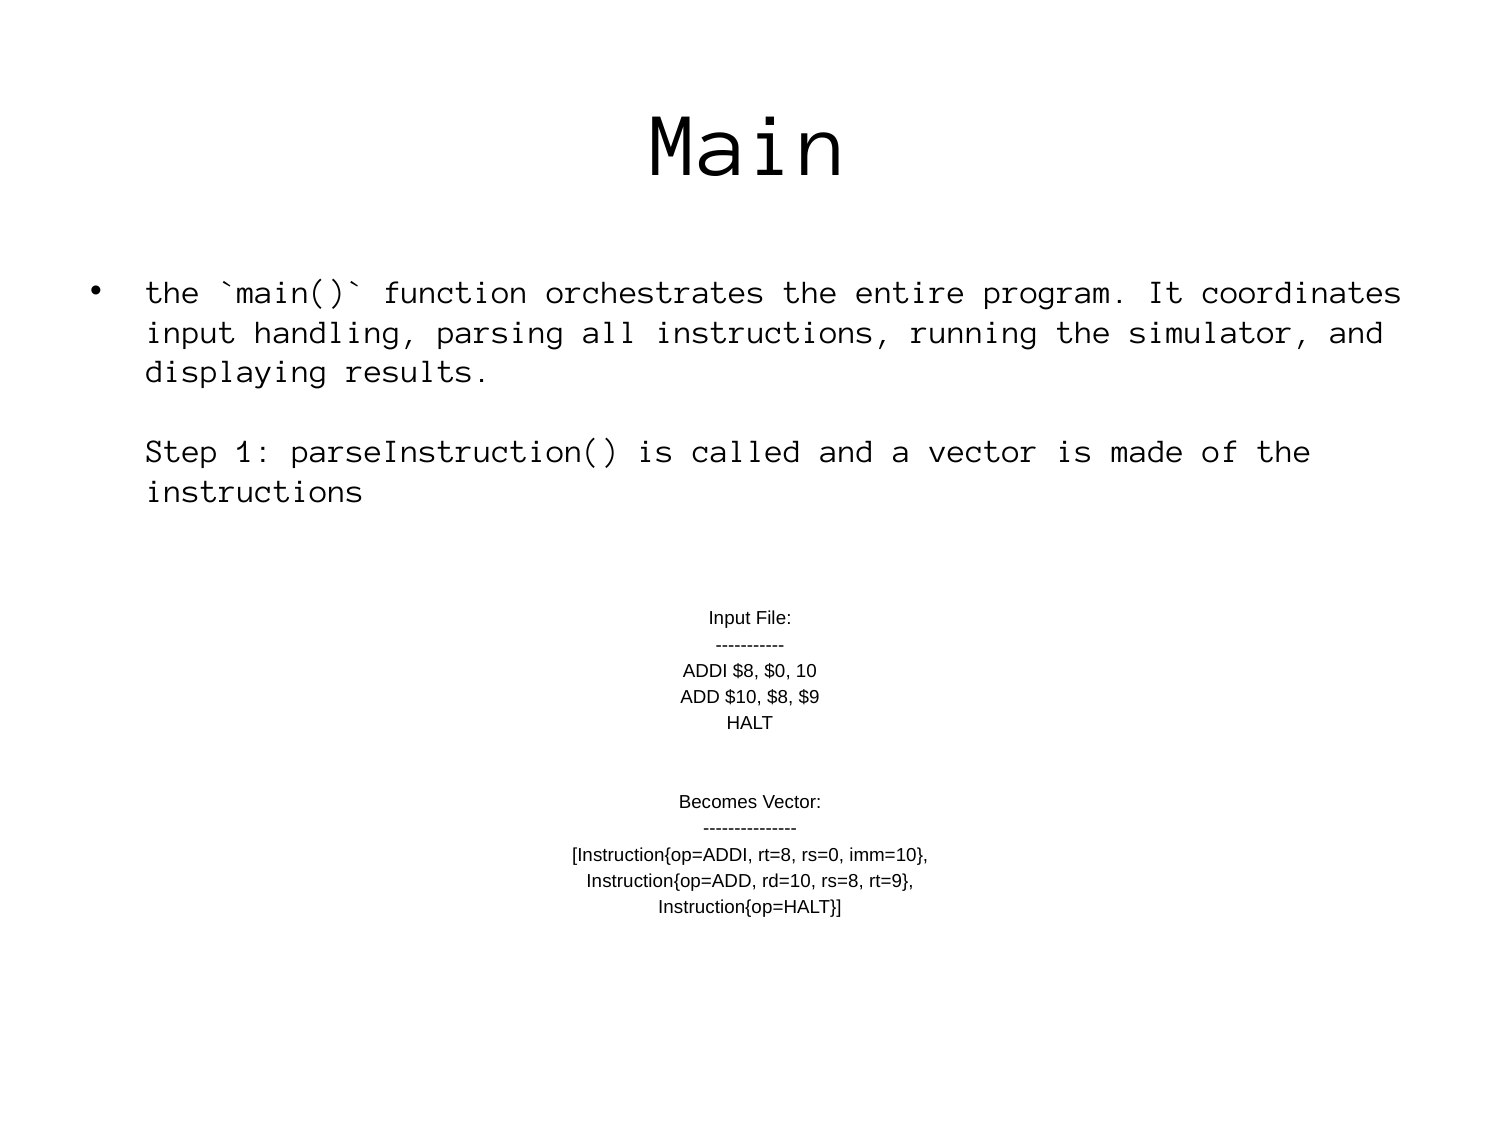

# Main
the `main()` function orchestrates the entire program. It coordinates input handling, parsing all instructions, running the simulator, and displaying results.
Step 1: parseInstruction() is called and a vector is made of the instructions

Input File:
-----------
ADDI $8, $0, 10
ADD $10, $8, $9
HALT

Becomes Vector:
---------------
[Instruction{op=ADDI, rt=8, rs=0, imm=10},
Instruction{op=ADD, rd=10, rs=8, rt=9},
Instruction{op=HALT}]